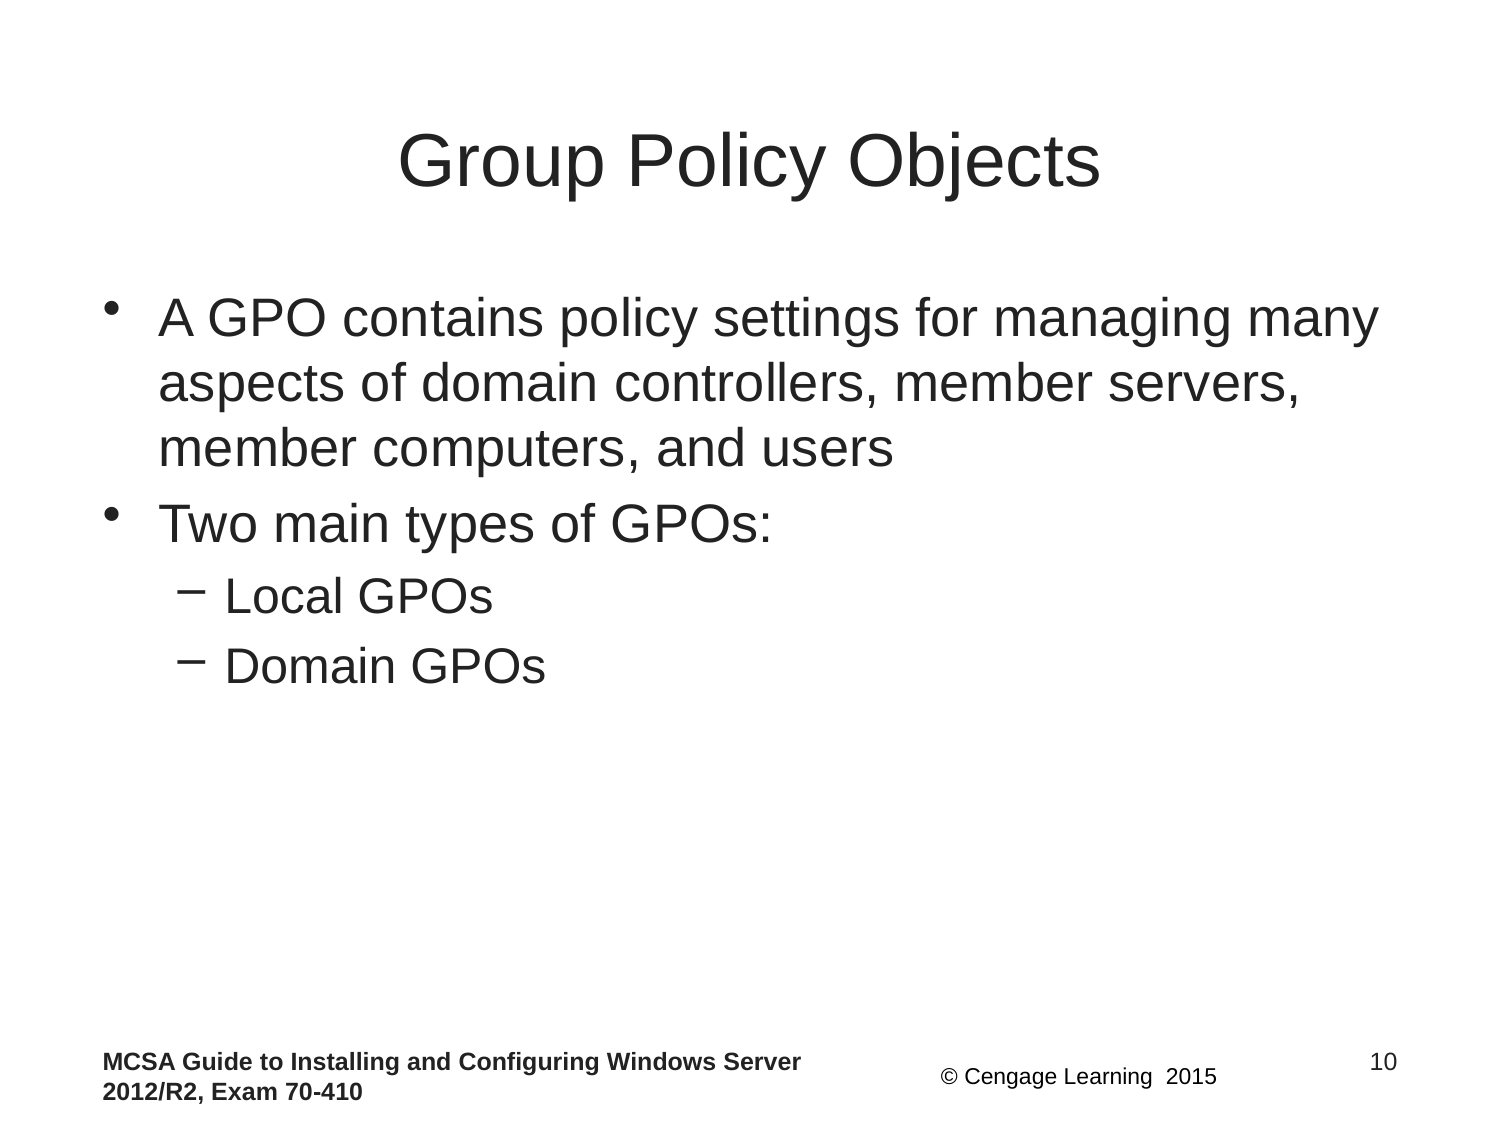

# Group Policy Objects
A GPO contains policy settings for managing many aspects of domain controllers, member servers, member computers, and users
Two main types of GPOs:
Local GPOs
Domain GPOs

MCSA Guide to Installing and Configuring Windows Server 2012/R2, Exam 70-410
10